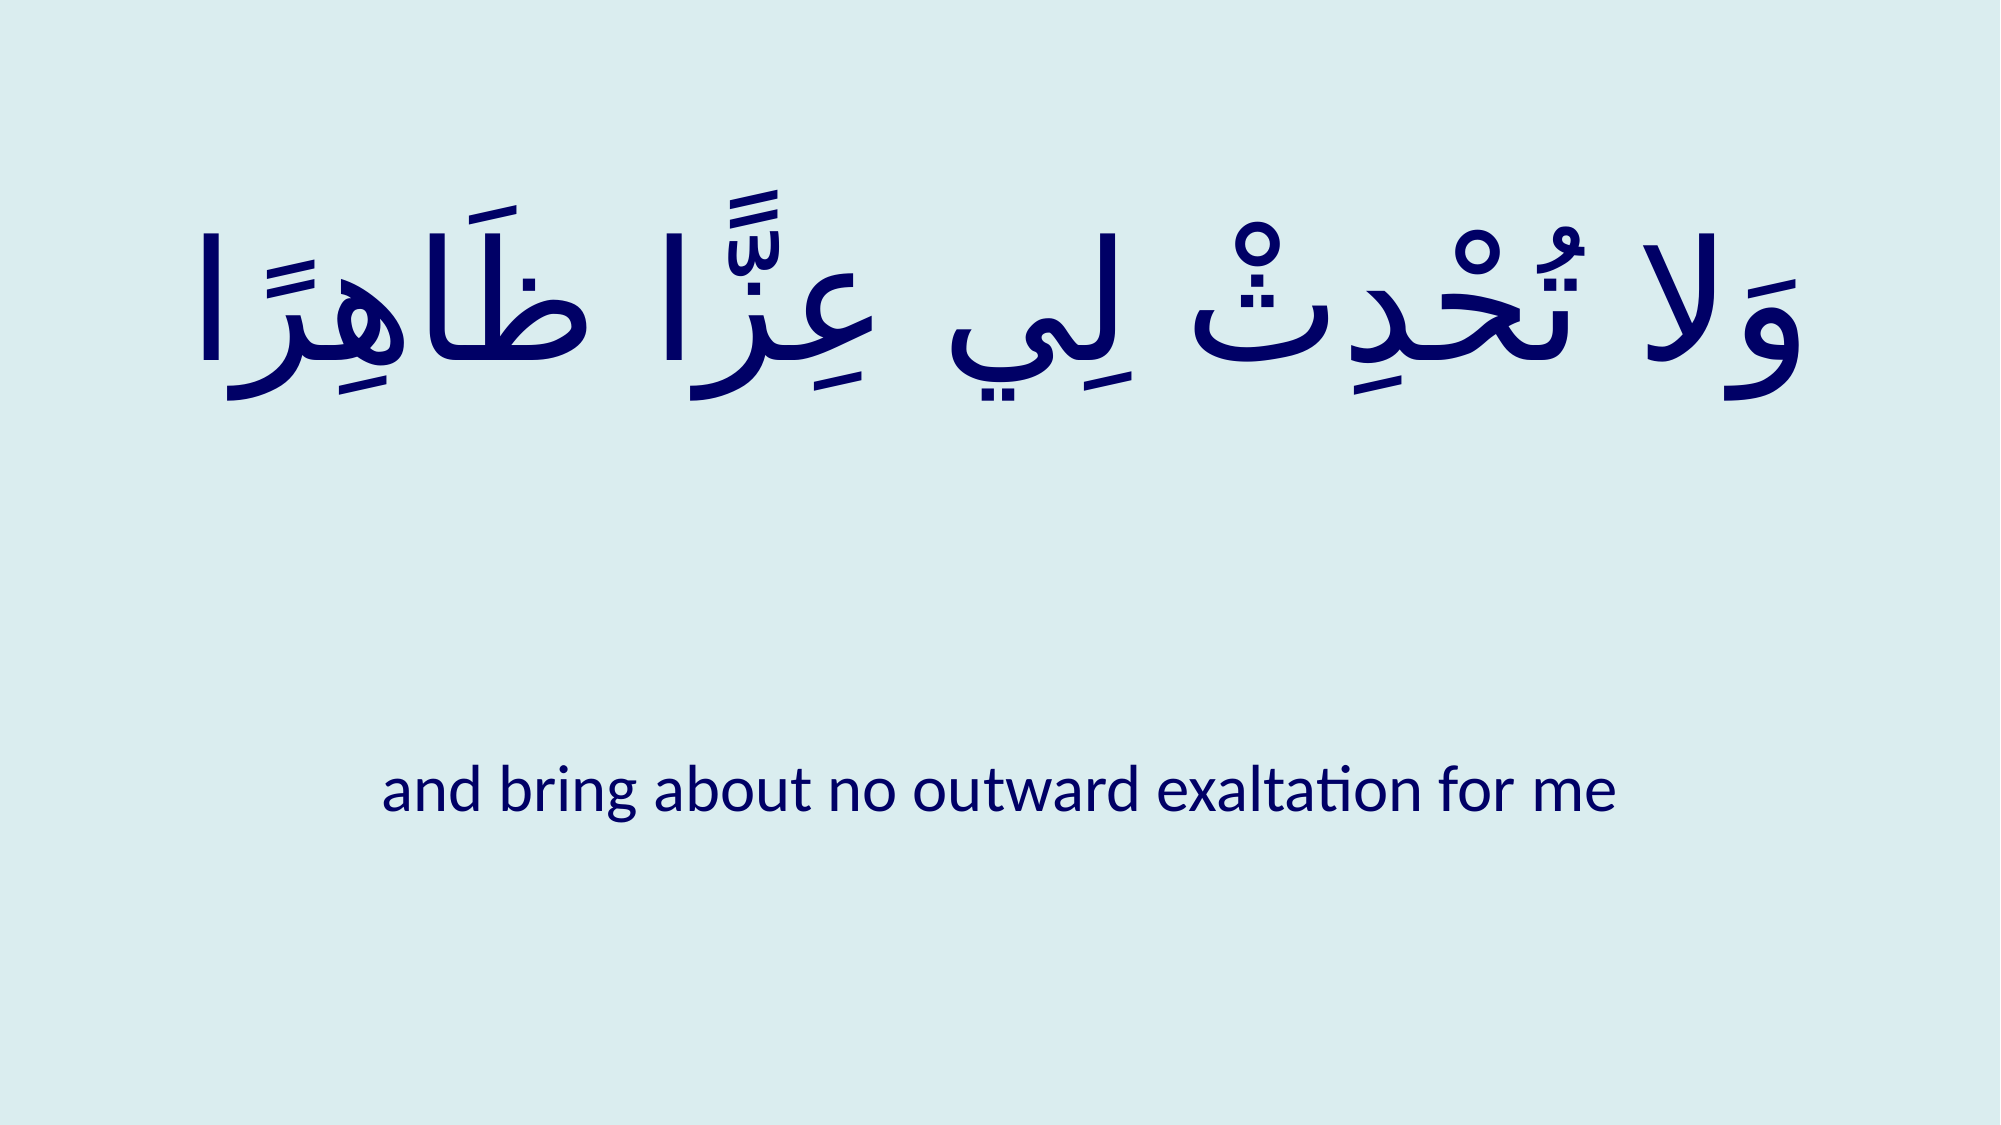

# وَلا تُحْدِثْ لِي عِزًّا ظَاهِرًا
and bring about no outward exaltation for me